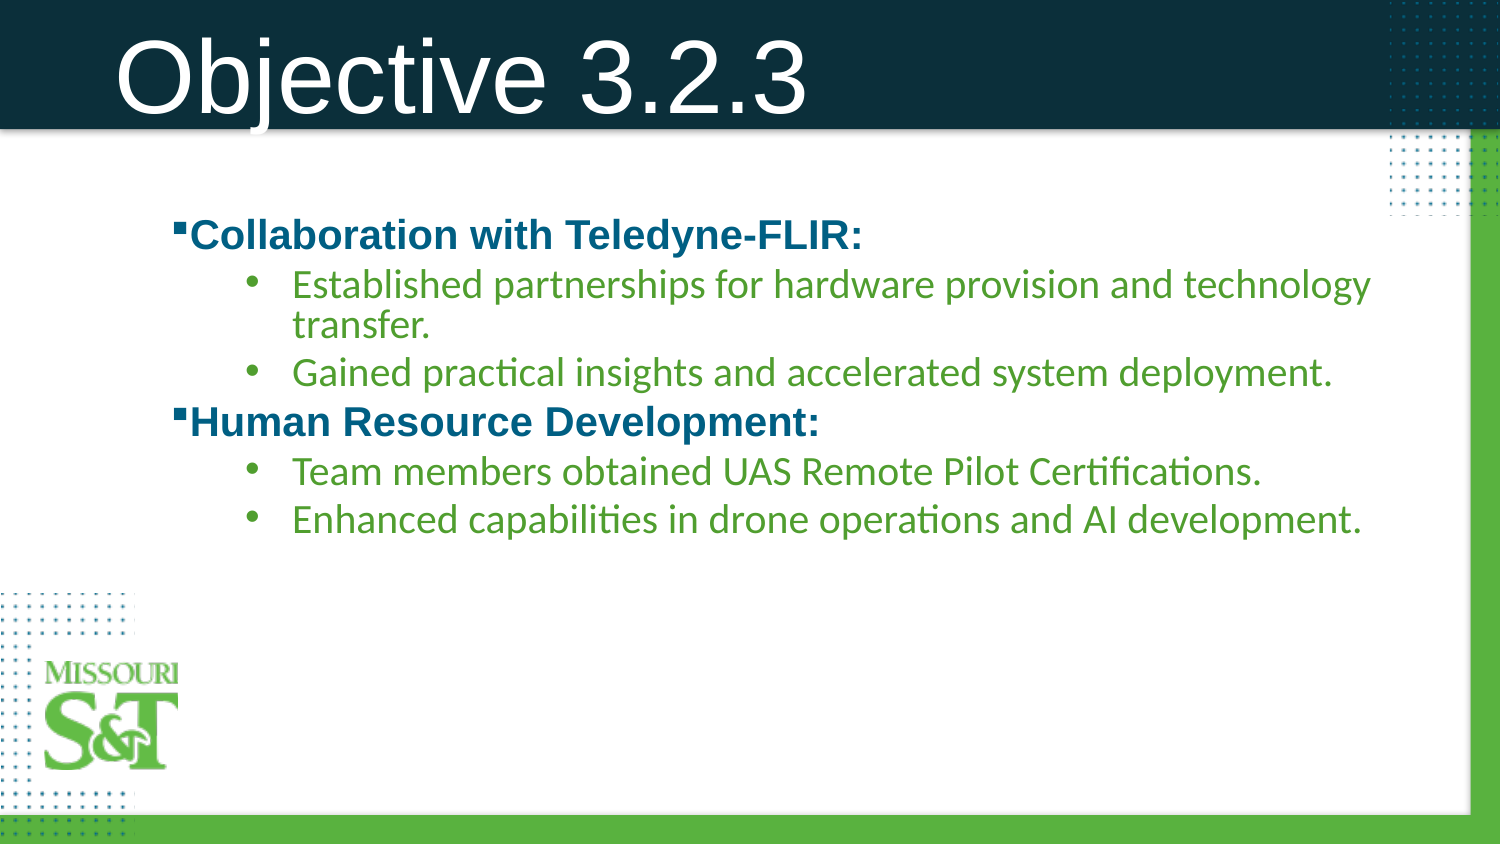

Objective 3.2.3 Achievement
Collaboration with Teledyne-FLIR:
Established partnerships for hardware provision and technology transfer.
Gained practical insights and accelerated system deployment.
Human Resource Development:
Team members obtained UAS Remote Pilot Certifications.
Enhanced capabilities in drone operations and AI development.